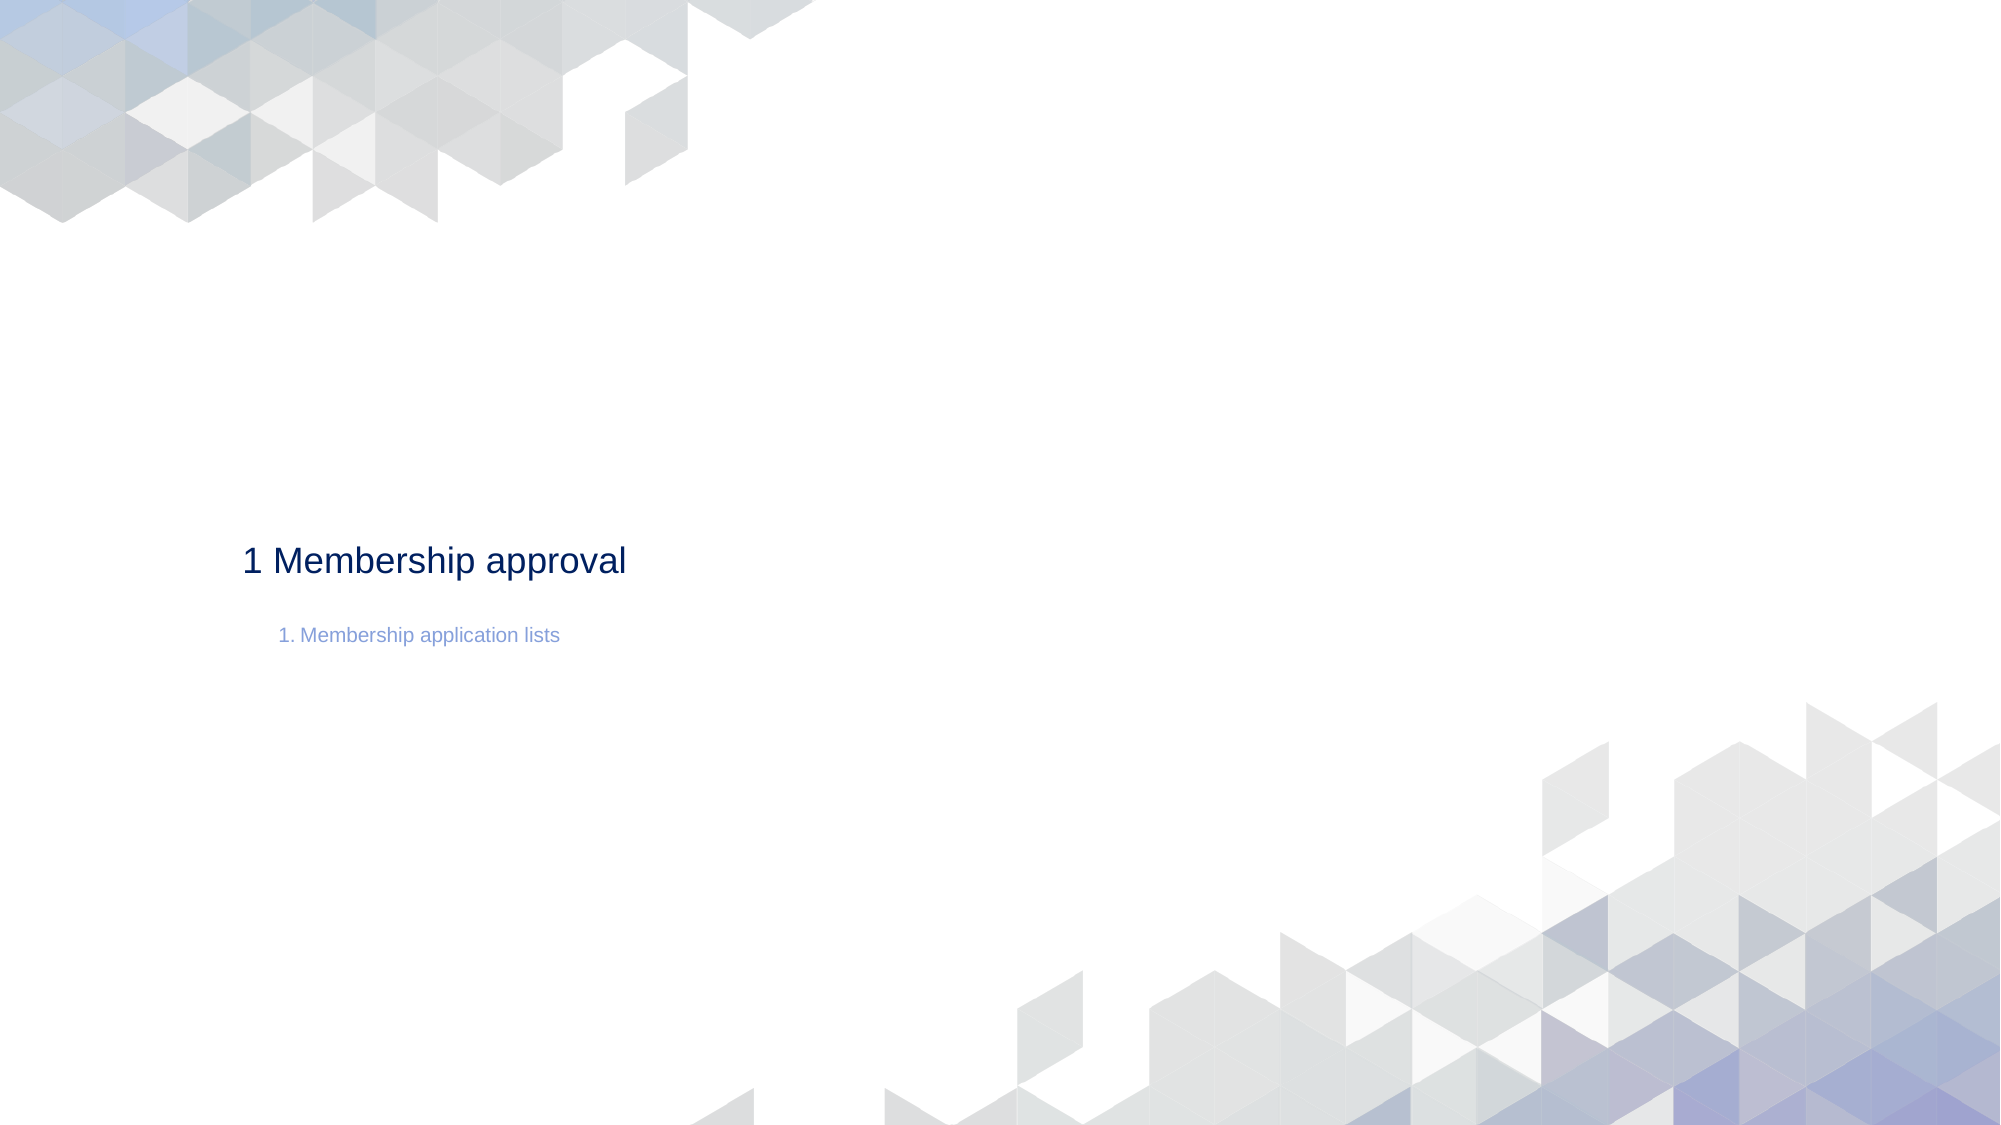

# 1 Membership approval
Membership application lists